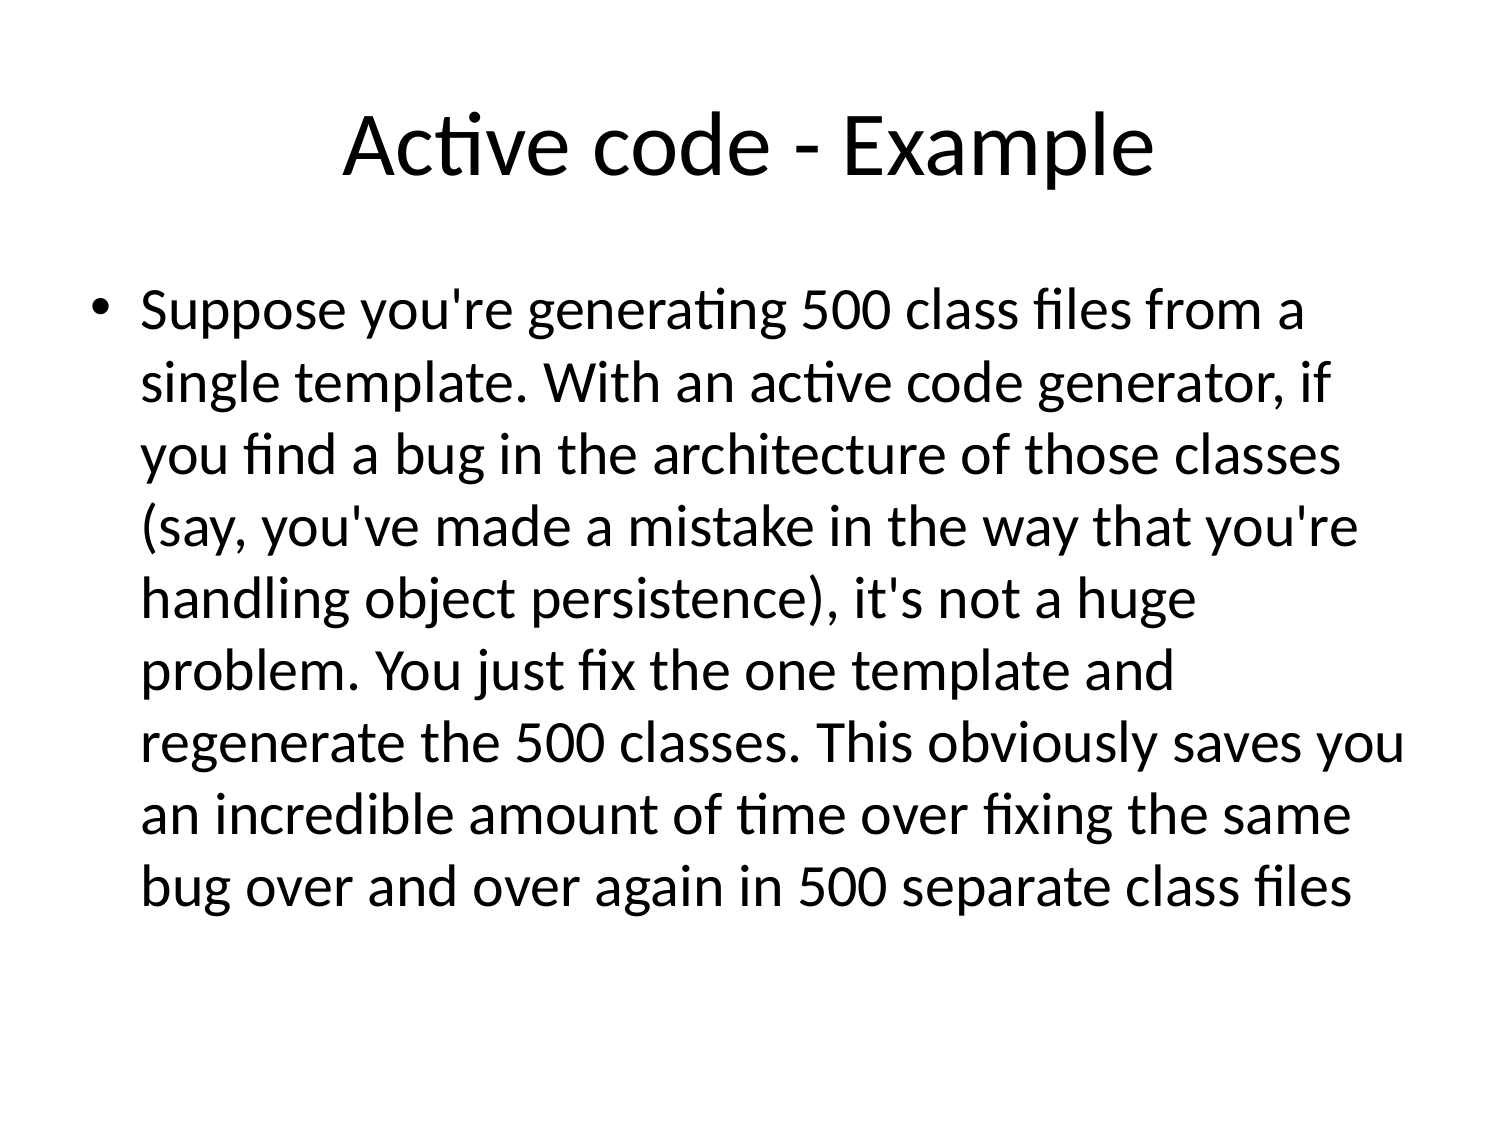

# Active code - Example
Suppose you're generating 500 class files from a single template. With an active code generator, if you find a bug in the architecture of those classes (say, you've made a mistake in the way that you're handling object persistence), it's not a huge problem. You just fix the one template and regenerate the 500 classes. This obviously saves you an incredible amount of time over fixing the same bug over and over again in 500 separate class files